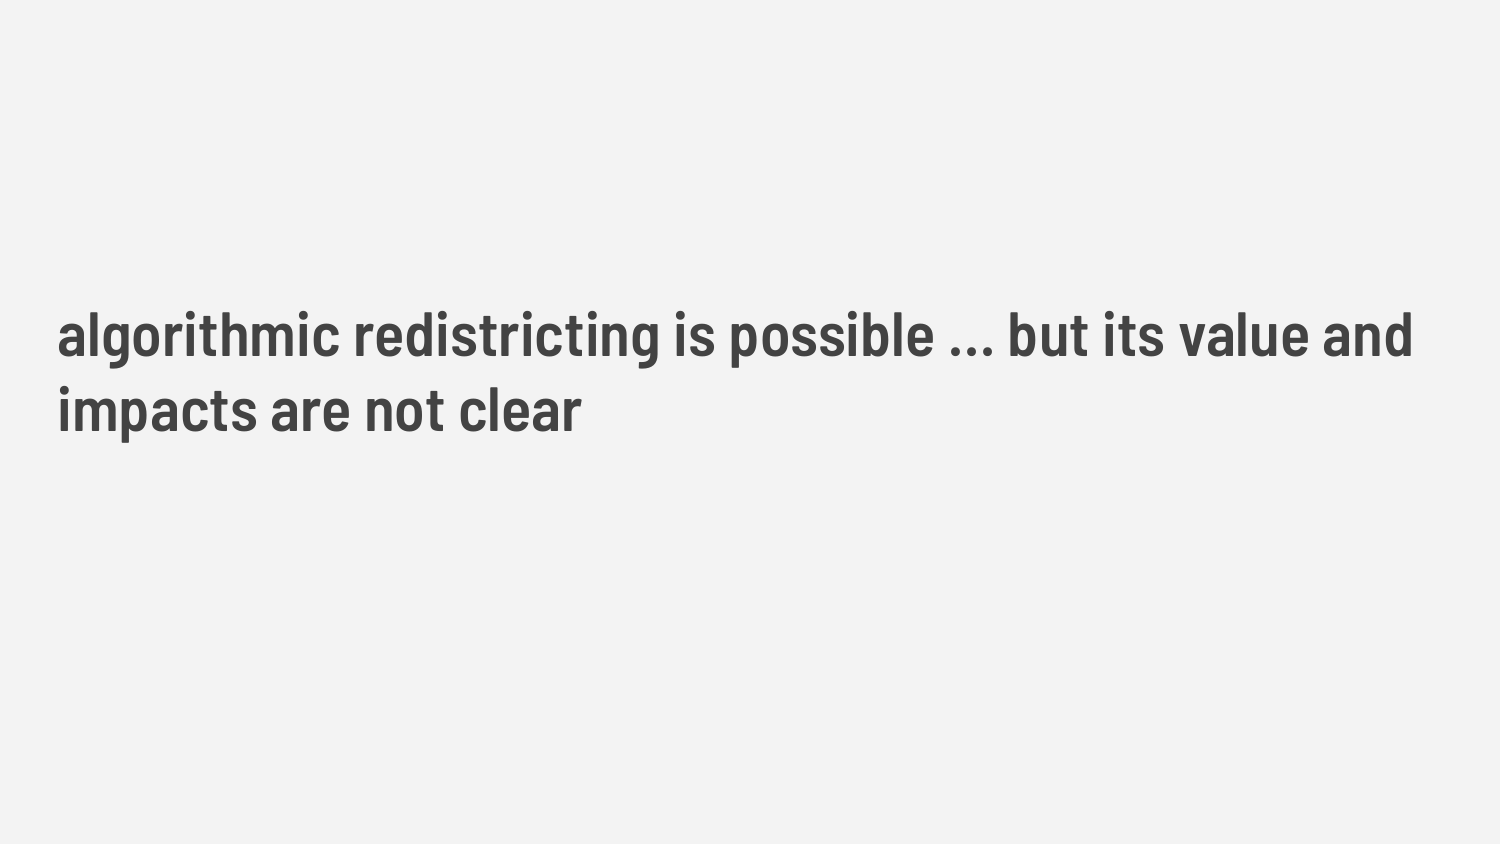

algorithmic redistricting is possible … but its value and impacts are not clear